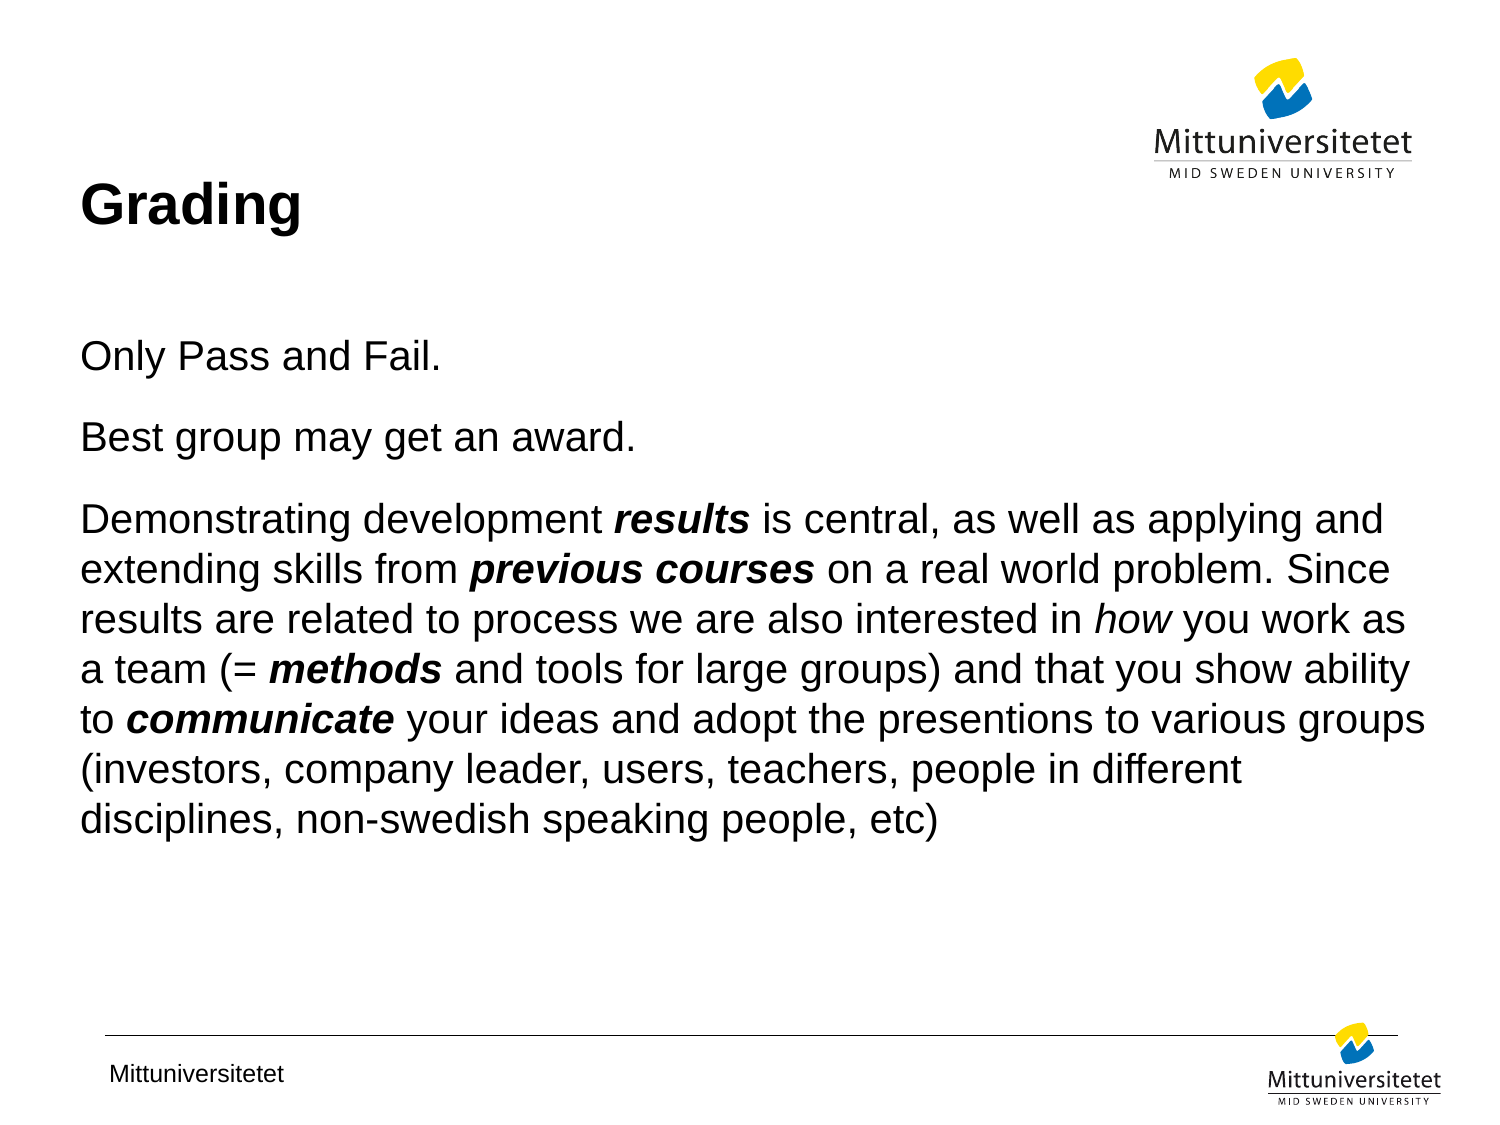

# Grading
Only Pass and Fail.
Best group may get an award.
Demonstrating development results is central, as well as applying and extending skills from previous courses on a real world problem. Since results are related to process we are also interested in how you work as a team (= methods and tools for large groups) and that you show ability to communicate your ideas and adopt the presentions to various groups (investors, company leader, users, teachers, people in different disciplines, non-swedish speaking people, etc)